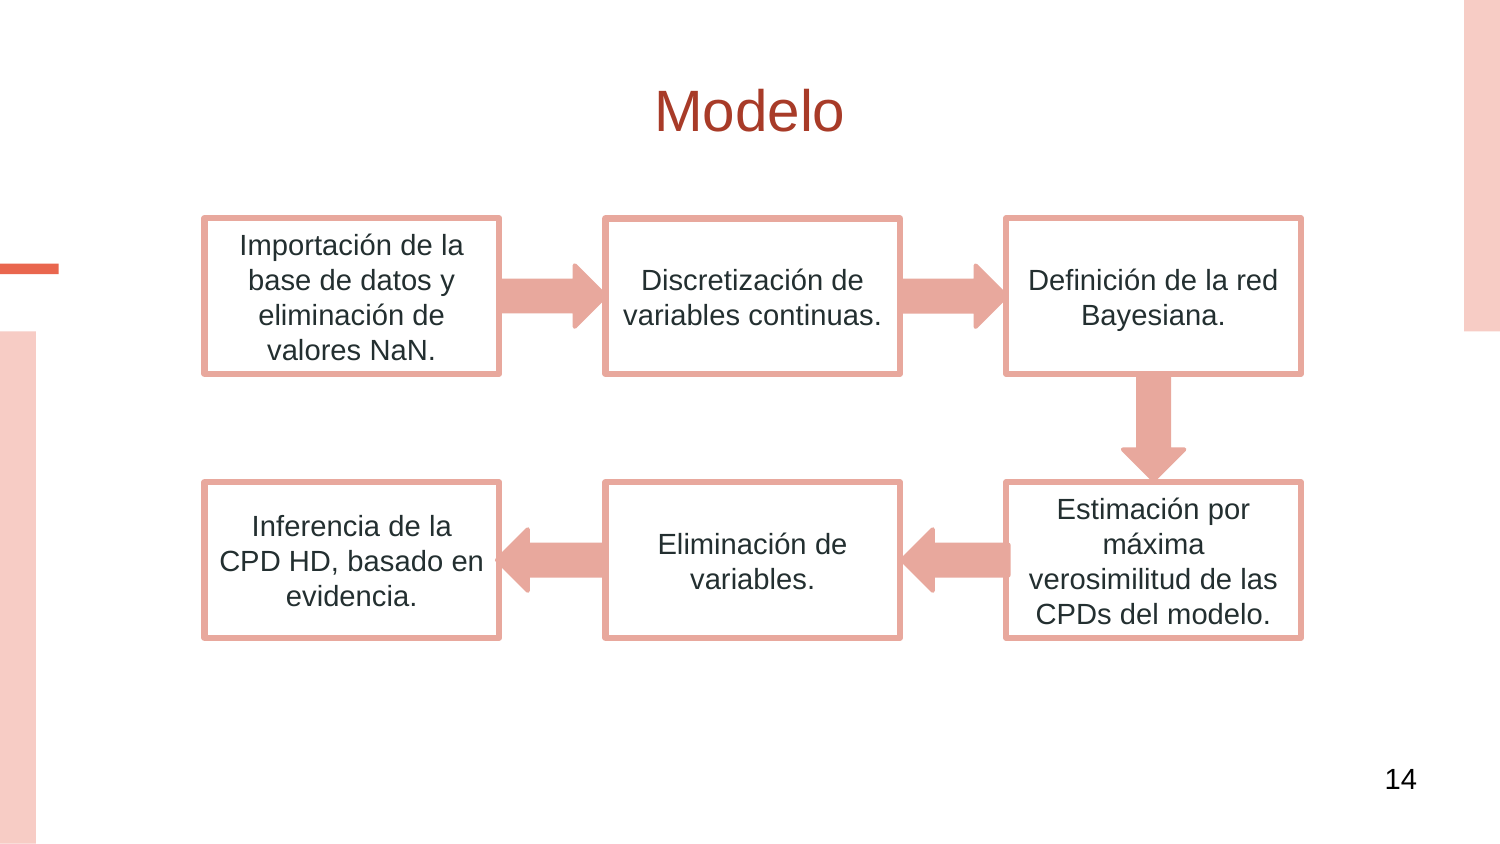

# Modelo
Importación de la base de datos y eliminación de valores NaN.
Definición de la red Bayesiana.
Discretización de variables continuas.

Inferencia de la CPD HD, basado en evidencia.
Eliminación de variables.
Estimación por máxima verosimilitud de las CPDs del modelo.

14